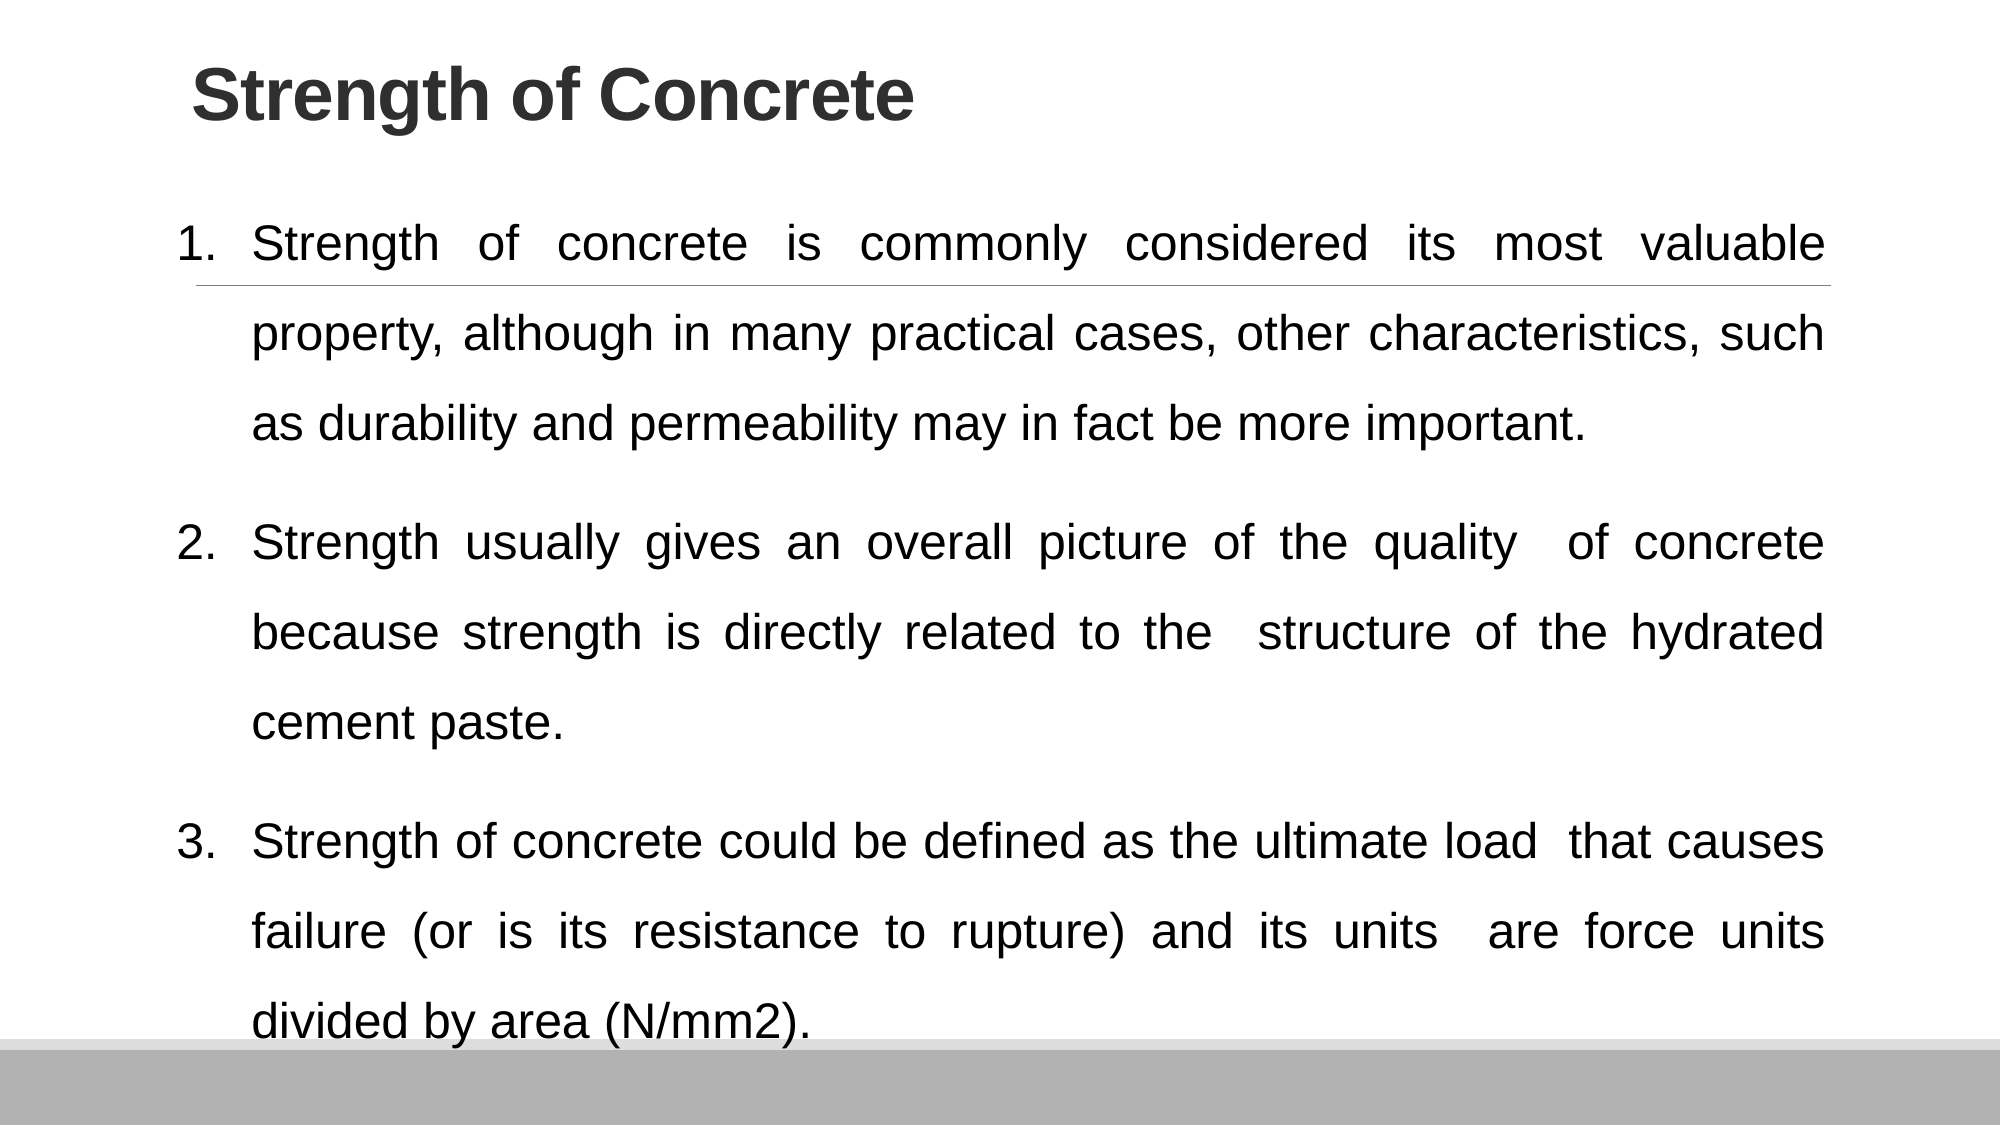

# Strength of Concrete
Strength of concrete is commonly considered its most valuable property, although in many practical cases, other characteristics, such as durability and permeability may in fact be more important.
Strength usually gives an overall picture of the quality  of concrete because strength is directly related to the  structure of the hydrated cement paste.
Strength of concrete could be defined as the ultimate load  that causes failure (or is its resistance to rupture) and its units  are force units divided by area (N/mm2).